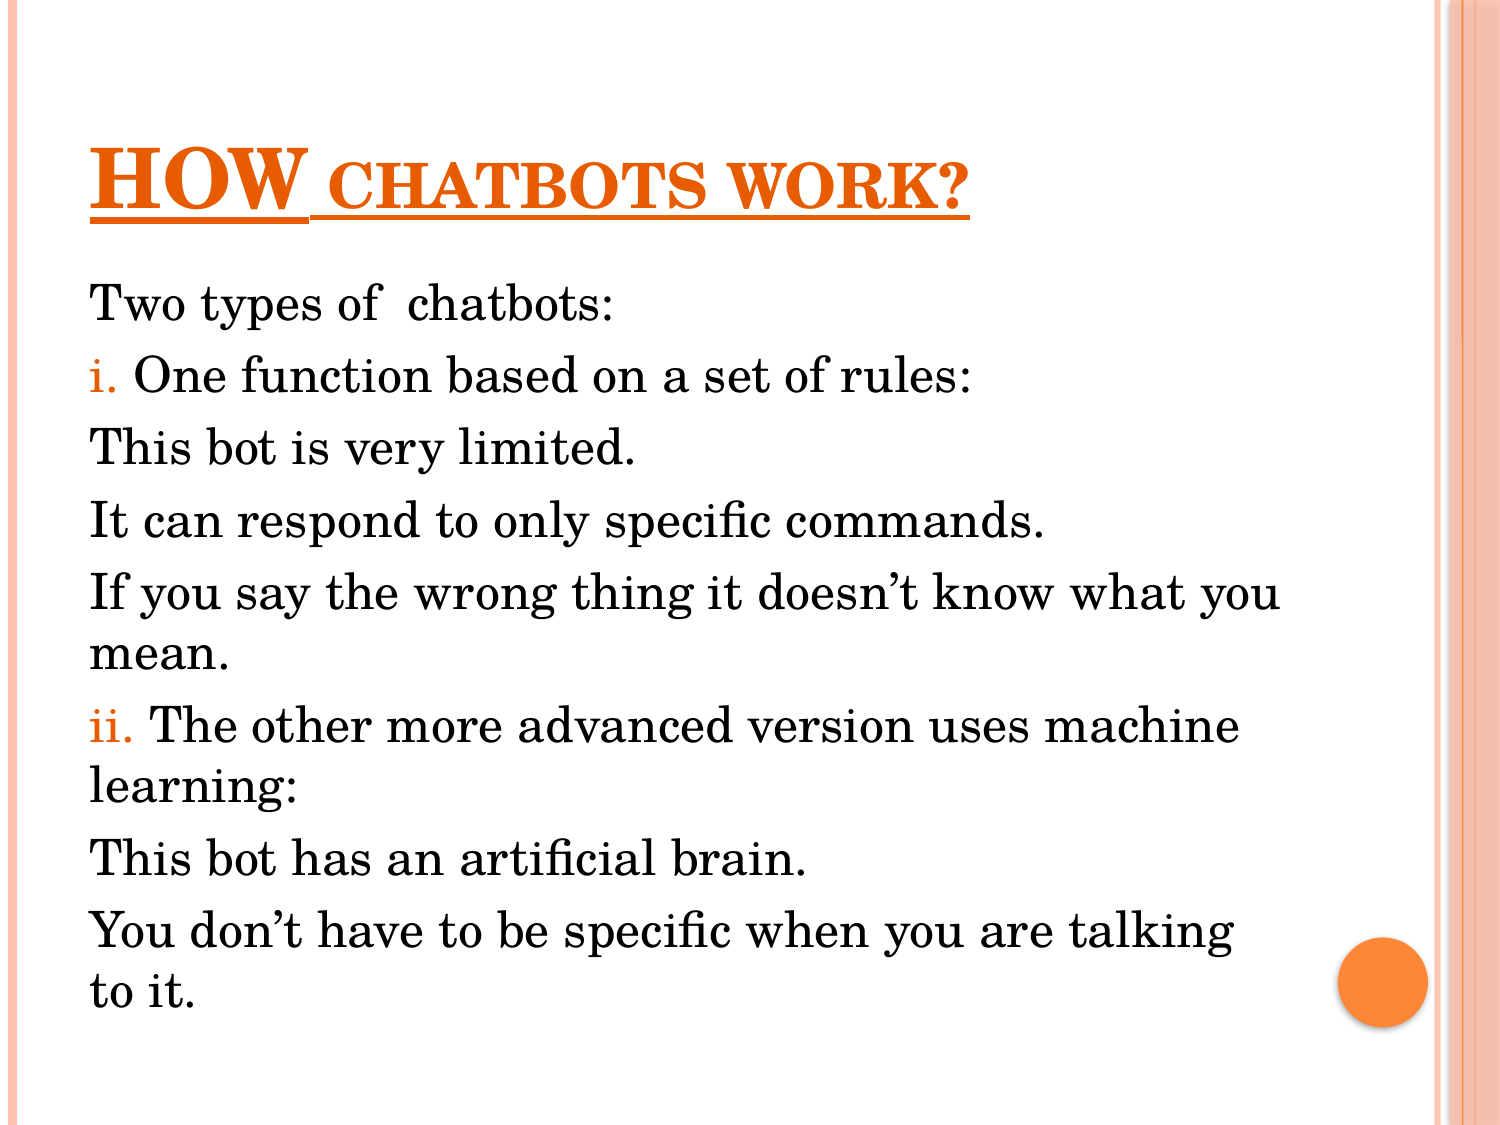

# How chatbots work?
Two types of  chatbots:
i. One function based on a set of rules:
This bot is very limited.
It can respond to only specific commands.
If you say the wrong thing it doesn’t know what you mean.
ii. The other more advanced version uses machine learning:
This bot has an artificial brain.
You don’t have to be specific when you are talking to it.